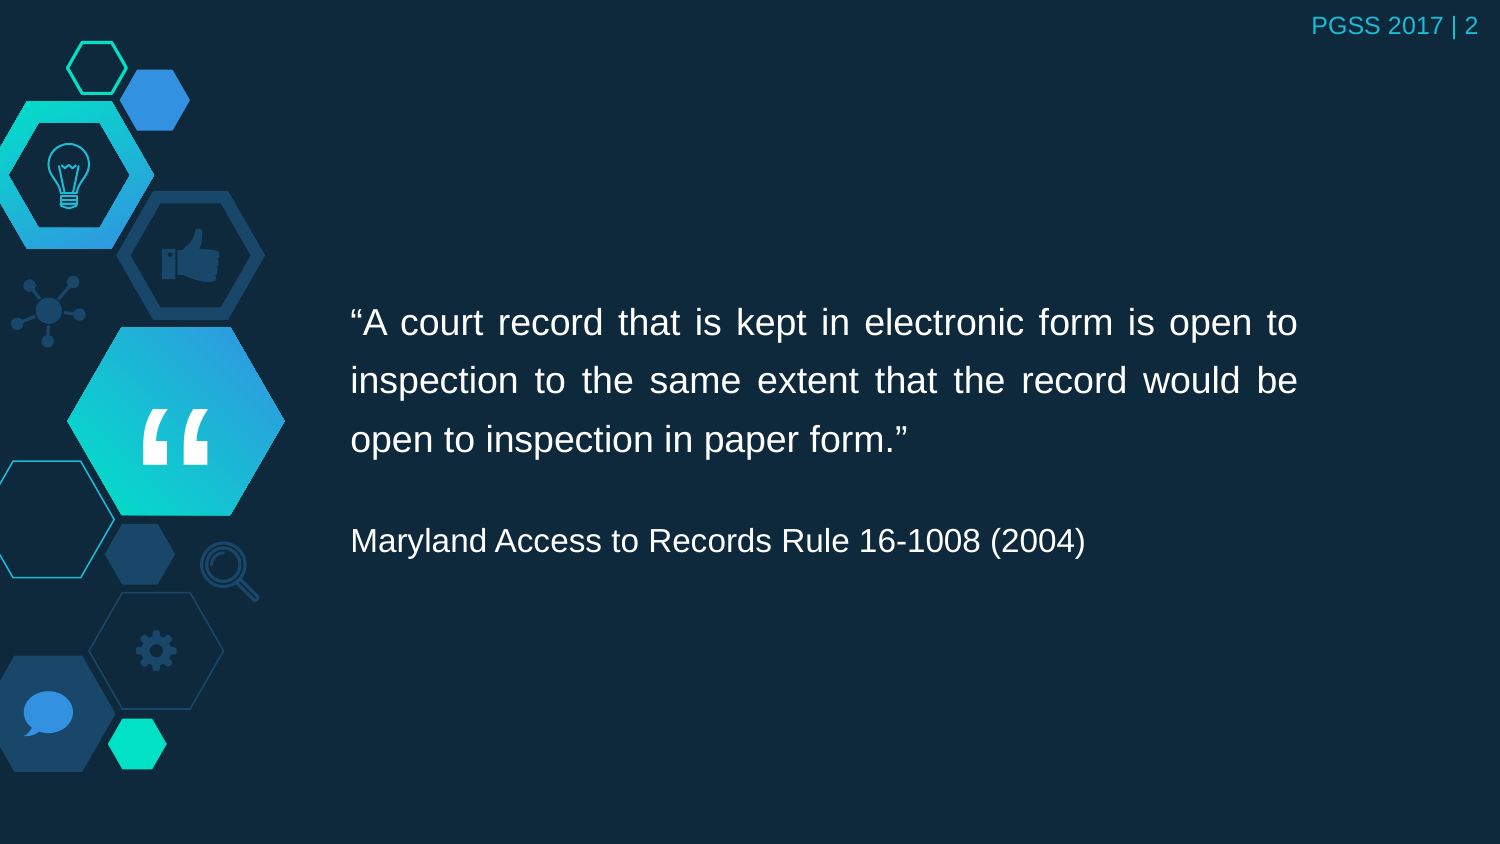

“A court record that is kept in electronic form is open to inspection to the same extent that the record would be open to inspection in paper form.”
Maryland Access to Records Rule 16-1008 (2004)